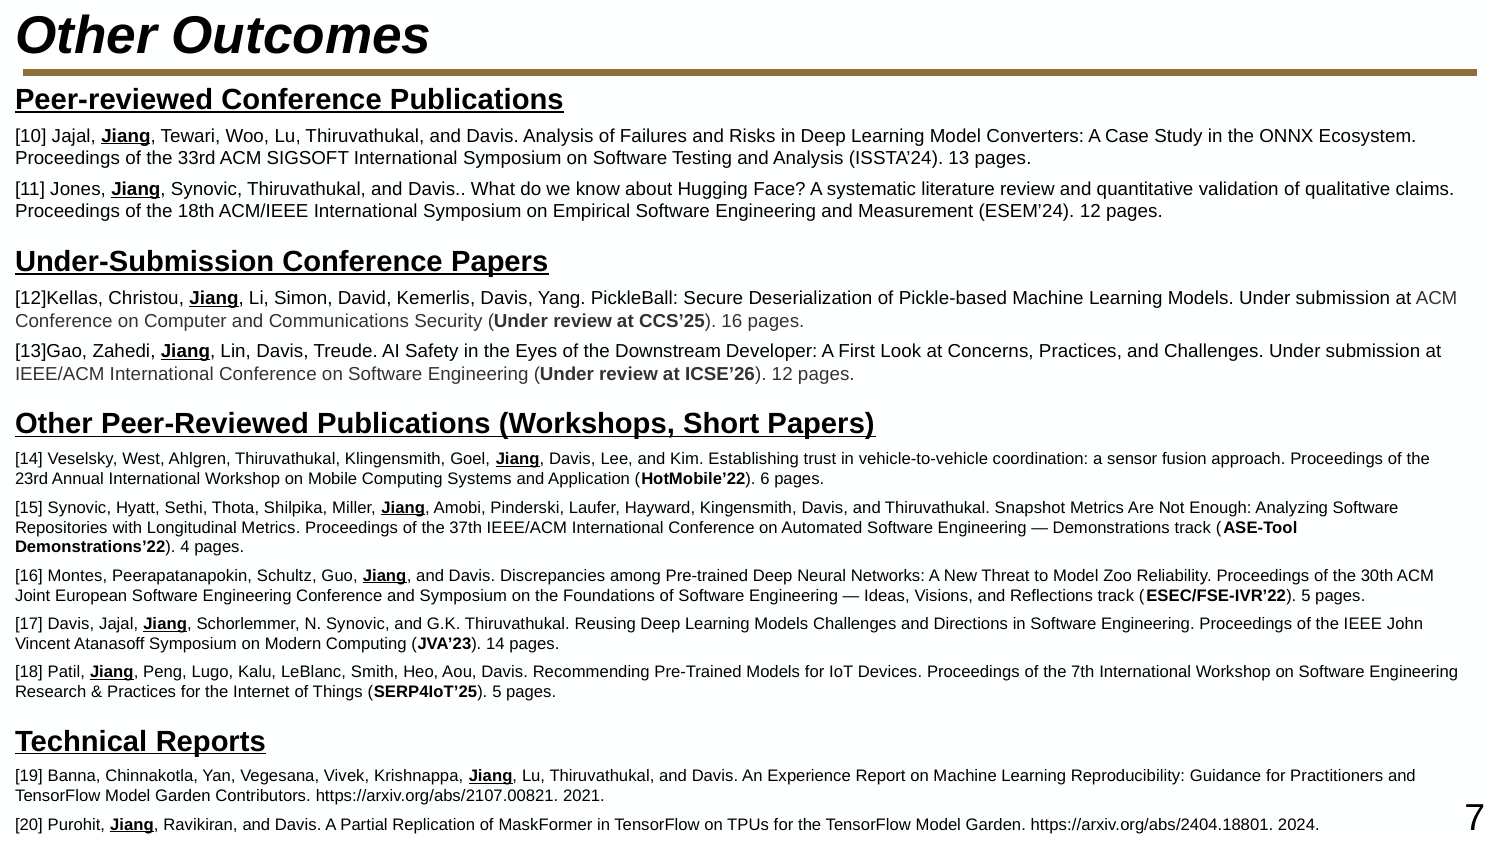

# Other Outcomes

Peer-reviewed Conference Publications
[10] Jajal, Jiang, Tewari, Woo, Lu, Thiruvathukal, and Davis. Analysis of Failures and Risks in Deep Learning Model Converters: A Case Study in the ONNX Ecosystem. Proceedings of the 33rd ACM SIGSOFT International Symposium on Software Testing and Analysis (ISSTA’24). 13 pages.
[11] Jones, Jiang, Synovic, Thiruvathukal, and Davis.. What do we know about Hugging Face? A systematic literature review and quantitative validation of qualitative claims. Proceedings of the 18th ACM/IEEE International Symposium on Empirical Software Engineering and Measurement (ESEM’24). 12 pages.
Under-Submission Conference Papers
[12]Kellas, Christou, Jiang, Li, Simon, David, Kemerlis, Davis, Yang. PickleBall: Secure Deserialization of Pickle-based Machine Learning Models. Under submission at ACM Conference on Computer and Communications Security (Under review at CCS’25). 16 pages.
[13]Gao, Zahedi, Jiang, Lin, Davis, Treude. AI Safety in the Eyes of the Downstream Developer: A First Look at Concerns, Practices, and Challenges. Under submission at IEEE/ACM International Conference on Software Engineering (Under review at ICSE’26). 12 pages.
Other Peer-Reviewed Publications (Workshops, Short Papers)
[14] Veselsky, West, Ahlgren, Thiruvathukal, Klingensmith, Goel, Jiang, Davis, Lee, and Kim. Establishing trust in vehicle-to-vehicle coordination: a sensor fusion approach. Proceedings of the 23rd Annual International Workshop on Mobile Computing Systems and Application (HotMobile’22). 6 pages.
[15] Synovic, Hyatt, Sethi, Thota, Shilpika, Miller, Jiang, Amobi, Pinderski, Laufer, Hayward, Kingensmith, Davis, and Thiruvathukal. Snapshot Metrics Are Not Enough: Analyzing Software Repositories with Longitudinal Metrics. Proceedings of the 37th IEEE/ACM International Conference on Automated Software Engineering — Demonstrations track (ASE-Tool Demonstrations’22). 4 pages.
[16] Montes, Peerapatanapokin, Schultz, Guo, Jiang, and Davis. Discrepancies among Pre-trained Deep Neural Networks: A New Threat to Model Zoo Reliability. Proceedings of the 30th ACM Joint European Software Engineering Conference and Symposium on the Foundations of Software Engineering — Ideas, Visions, and Reflections track (ESEC/FSE-IVR’22). 5 pages.
[17] Davis, Jajal, Jiang, Schorlemmer, N. Synovic, and G.K. Thiruvathukal. Reusing Deep Learning Models Challenges and Directions in Software Engineering. Proceedings of the IEEE John Vincent Atanasoff Symposium on Modern Computing (JVA’23). 14 pages.
[18] Patil, Jiang, Peng, Lugo, Kalu, LeBlanc, Smith, Heo, Aou, Davis. Recommending Pre-Trained Models for IoT Devices. Proceedings of the 7th International Workshop on Software Engineering Research & Practices for the Internet of Things (SERP4IoT’25). 5 pages.
Technical Reports
[19] Banna, Chinnakotla, Yan, Vegesana, Vivek, Krishnappa, Jiang, Lu, Thiruvathukal, and Davis. An Experience Report on Machine Learning Reproducibility: Guidance for Practitioners and TensorFlow Model Garden Contributors. https://arxiv.org/abs/2107.00821. 2021.
[20] Purohit, Jiang, Ravikiran, and Davis. A Partial Replication of MaskFormer in TensorFlow on TPUs for the TensorFlow Model Garden. https://arxiv.org/abs/2404.18801. 2024.
7